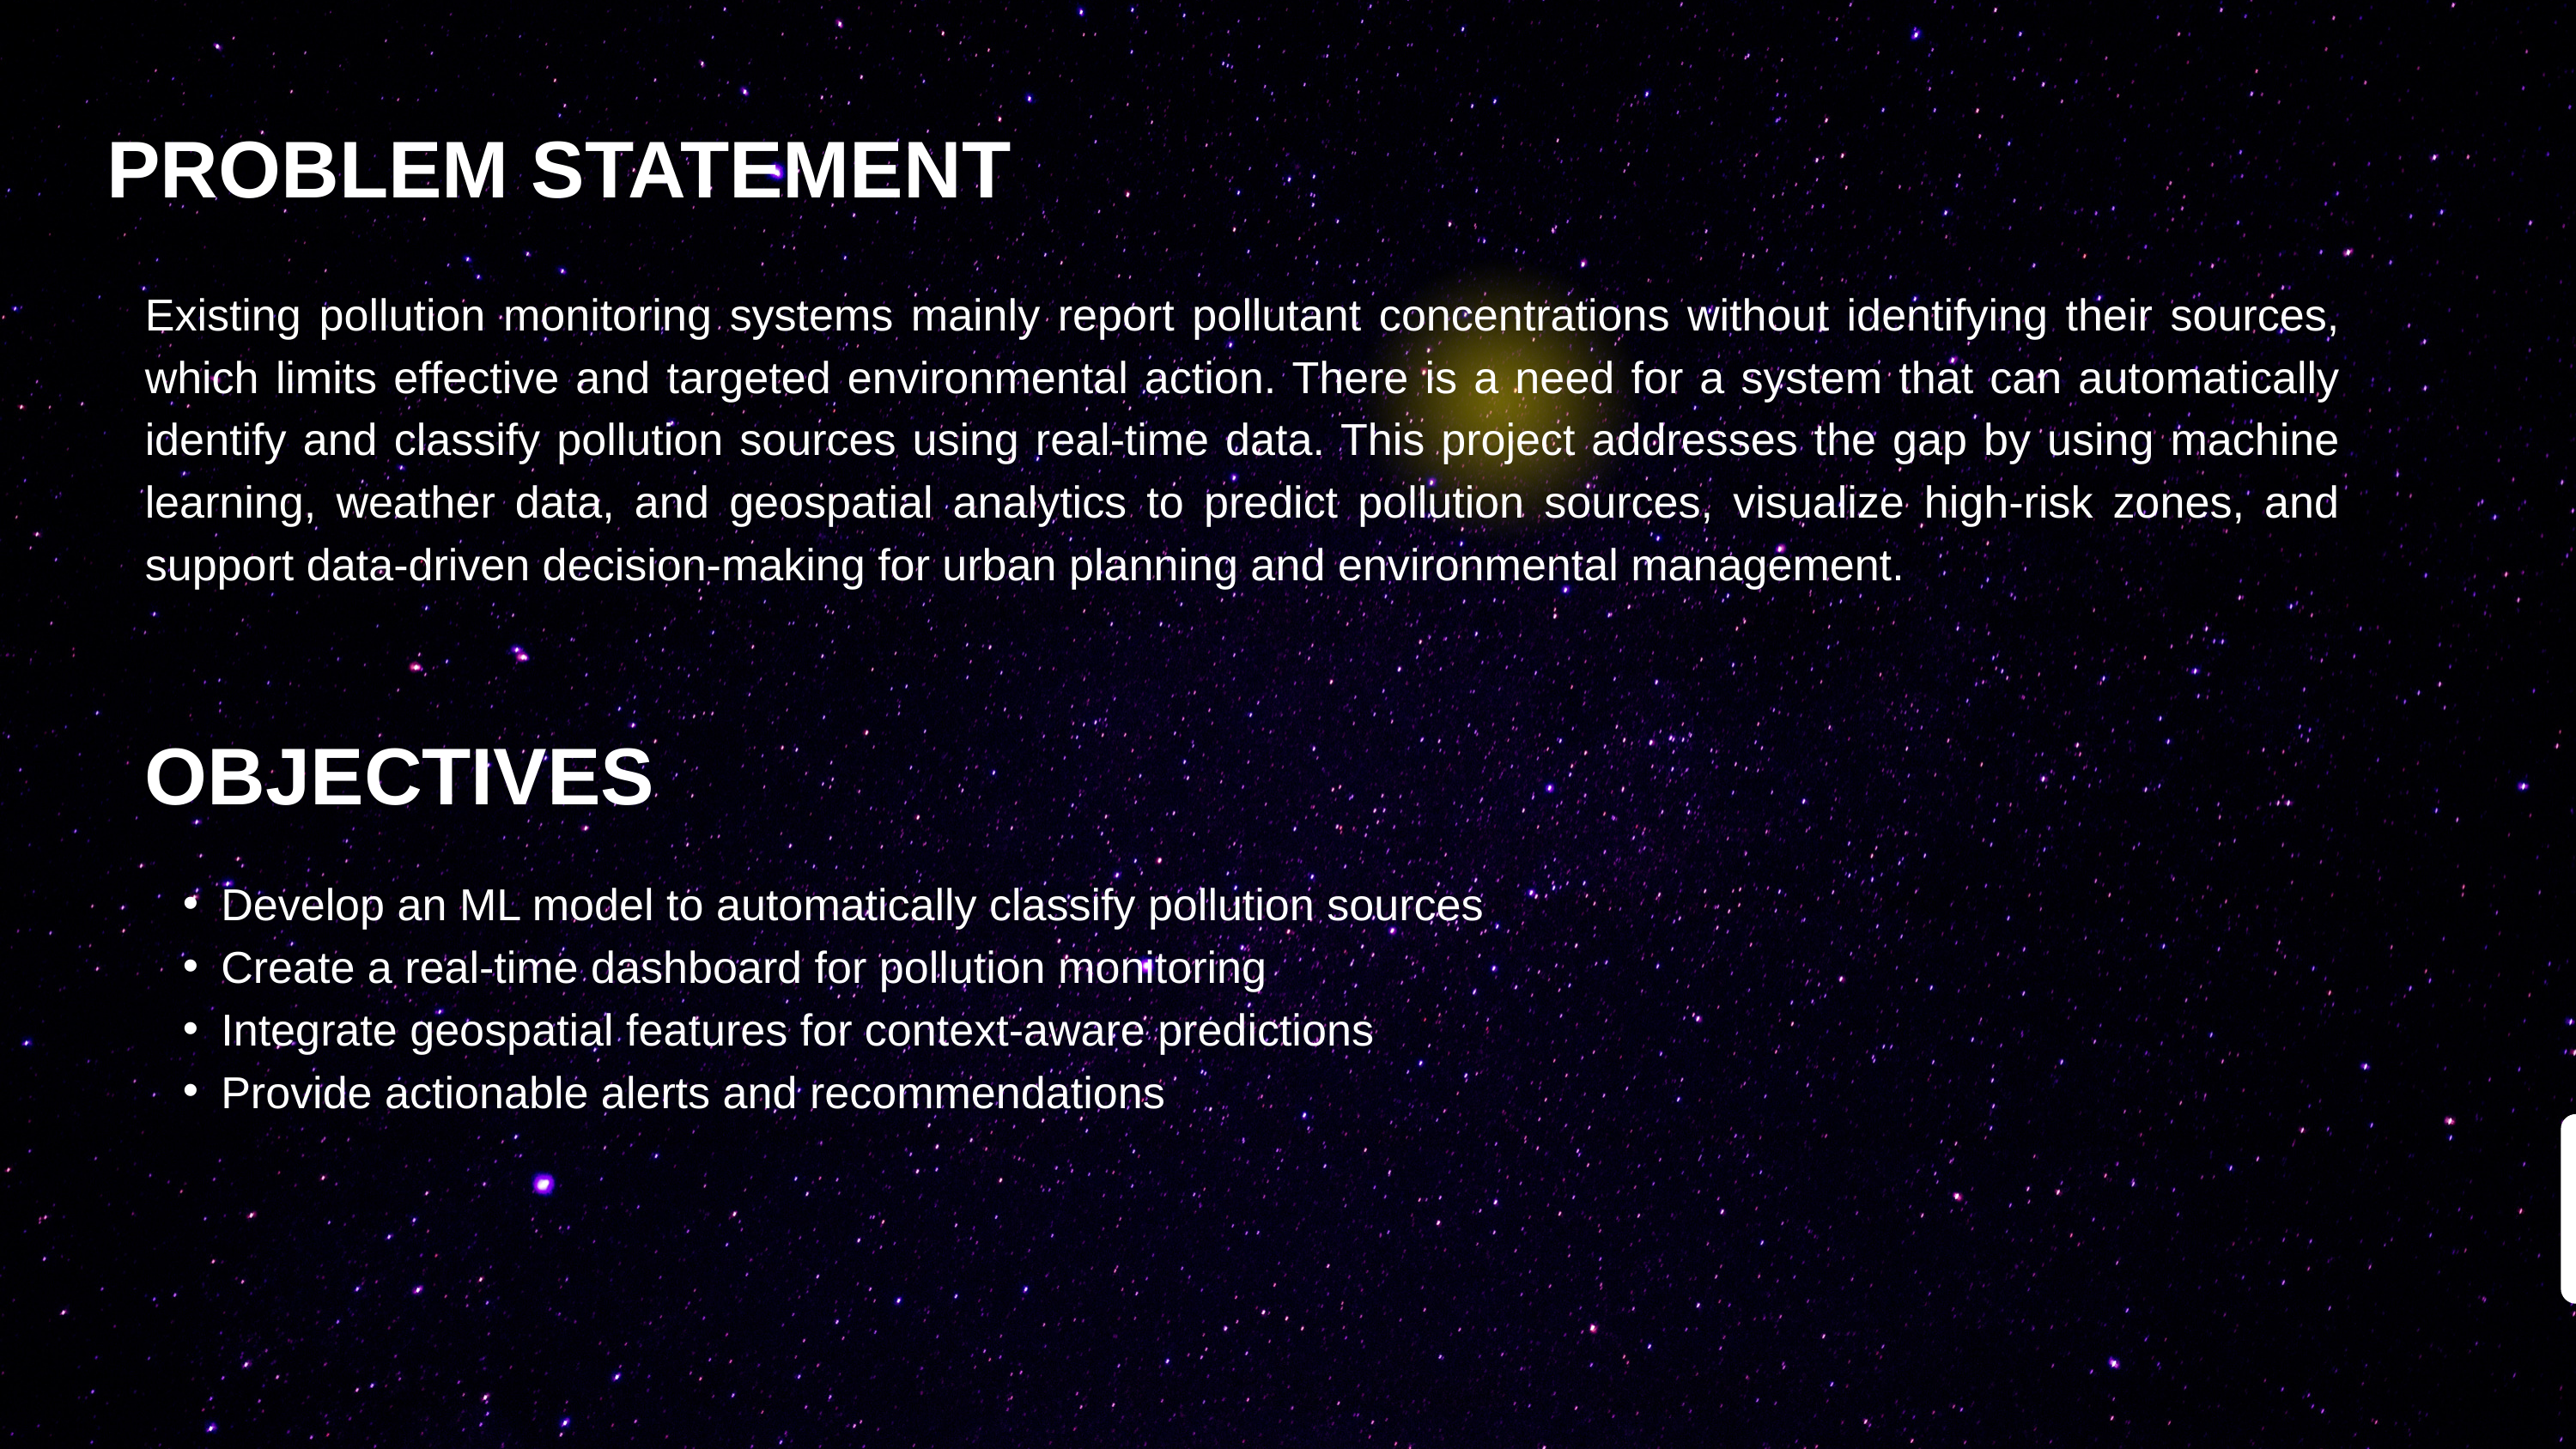

PROBLEM STATEMENT

Existing pollution monitoring systems mainly report pollutant concentrations without identifying their sources, which limits effective and targeted environmental action. There is a need for a system that can automatically identify and classify pollution sources using real-time data. This project addresses the gap by using machine learning, weather data, and geospatial analytics to predict pollution sources, visualize high-risk zones, and support data-driven decision-making for urban planning and environmental management.
OBJECTIVES
Develop an ML model to automatically classify pollution sources
Create a real-time dashboard for pollution monitoring
Integrate geospatial features for context-aware predictions
Provide actionable alerts and recommendations